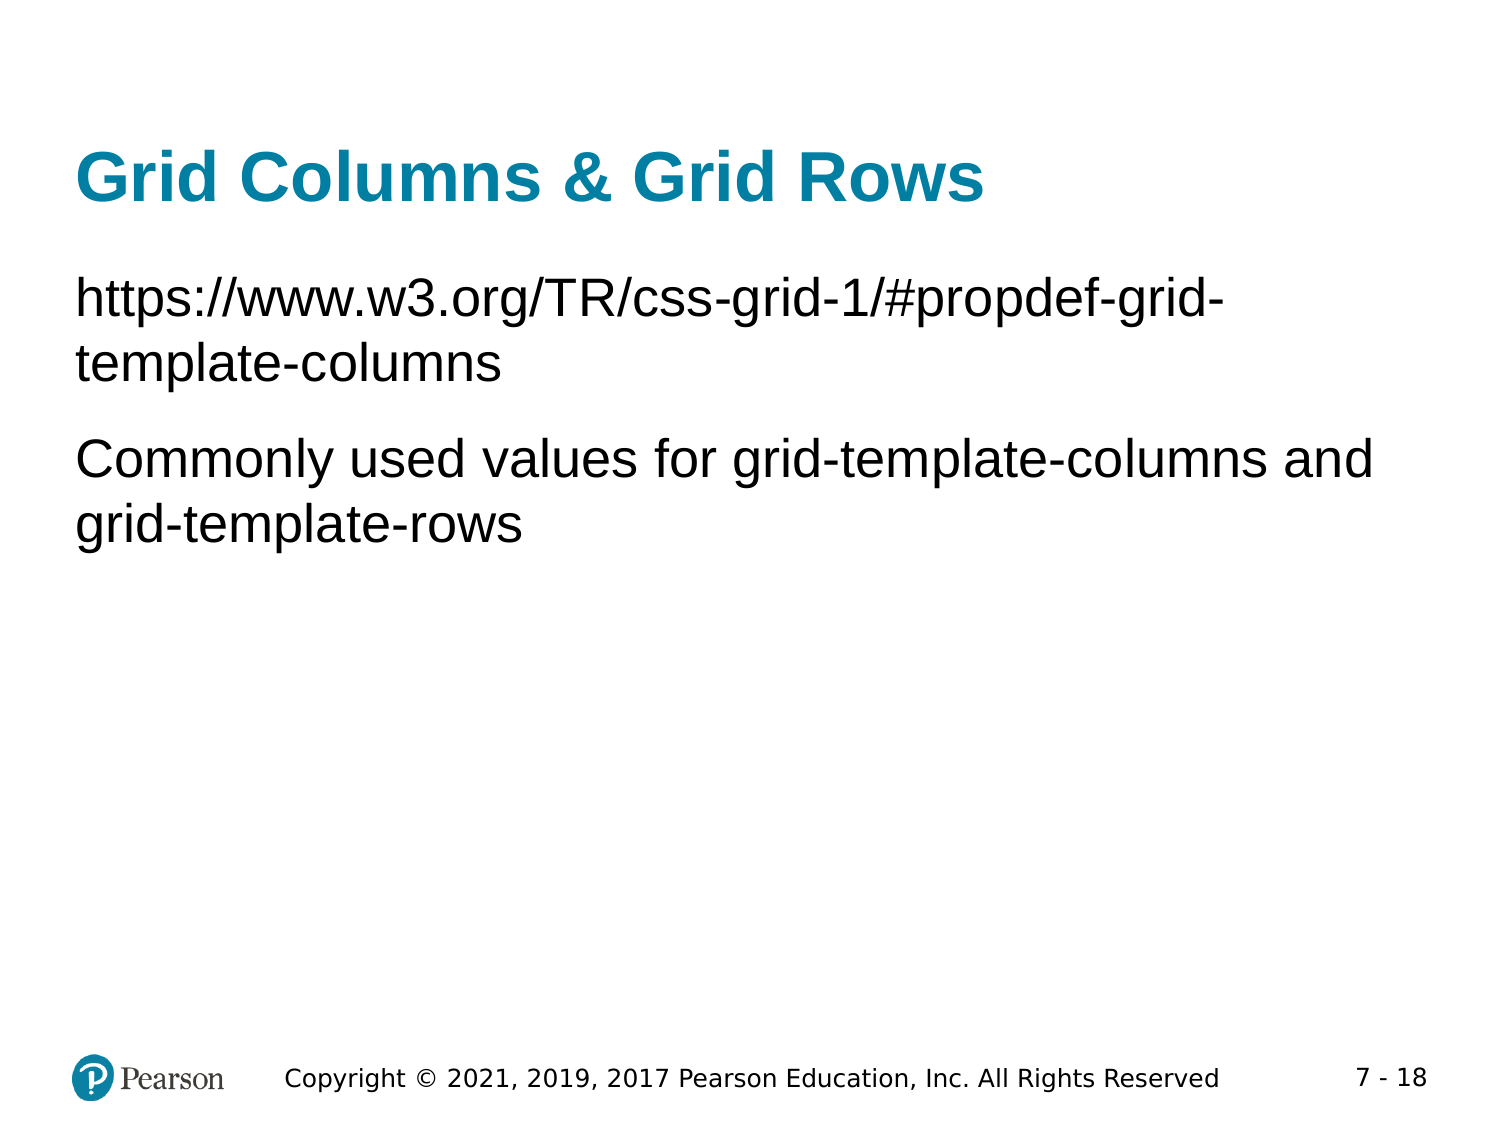

# Grid Columns & Grid Rows
https://www.w3.org/TR/css-grid-1/#propdef-grid-template-columns
Commonly used values for grid-template-columns and grid-template-rows